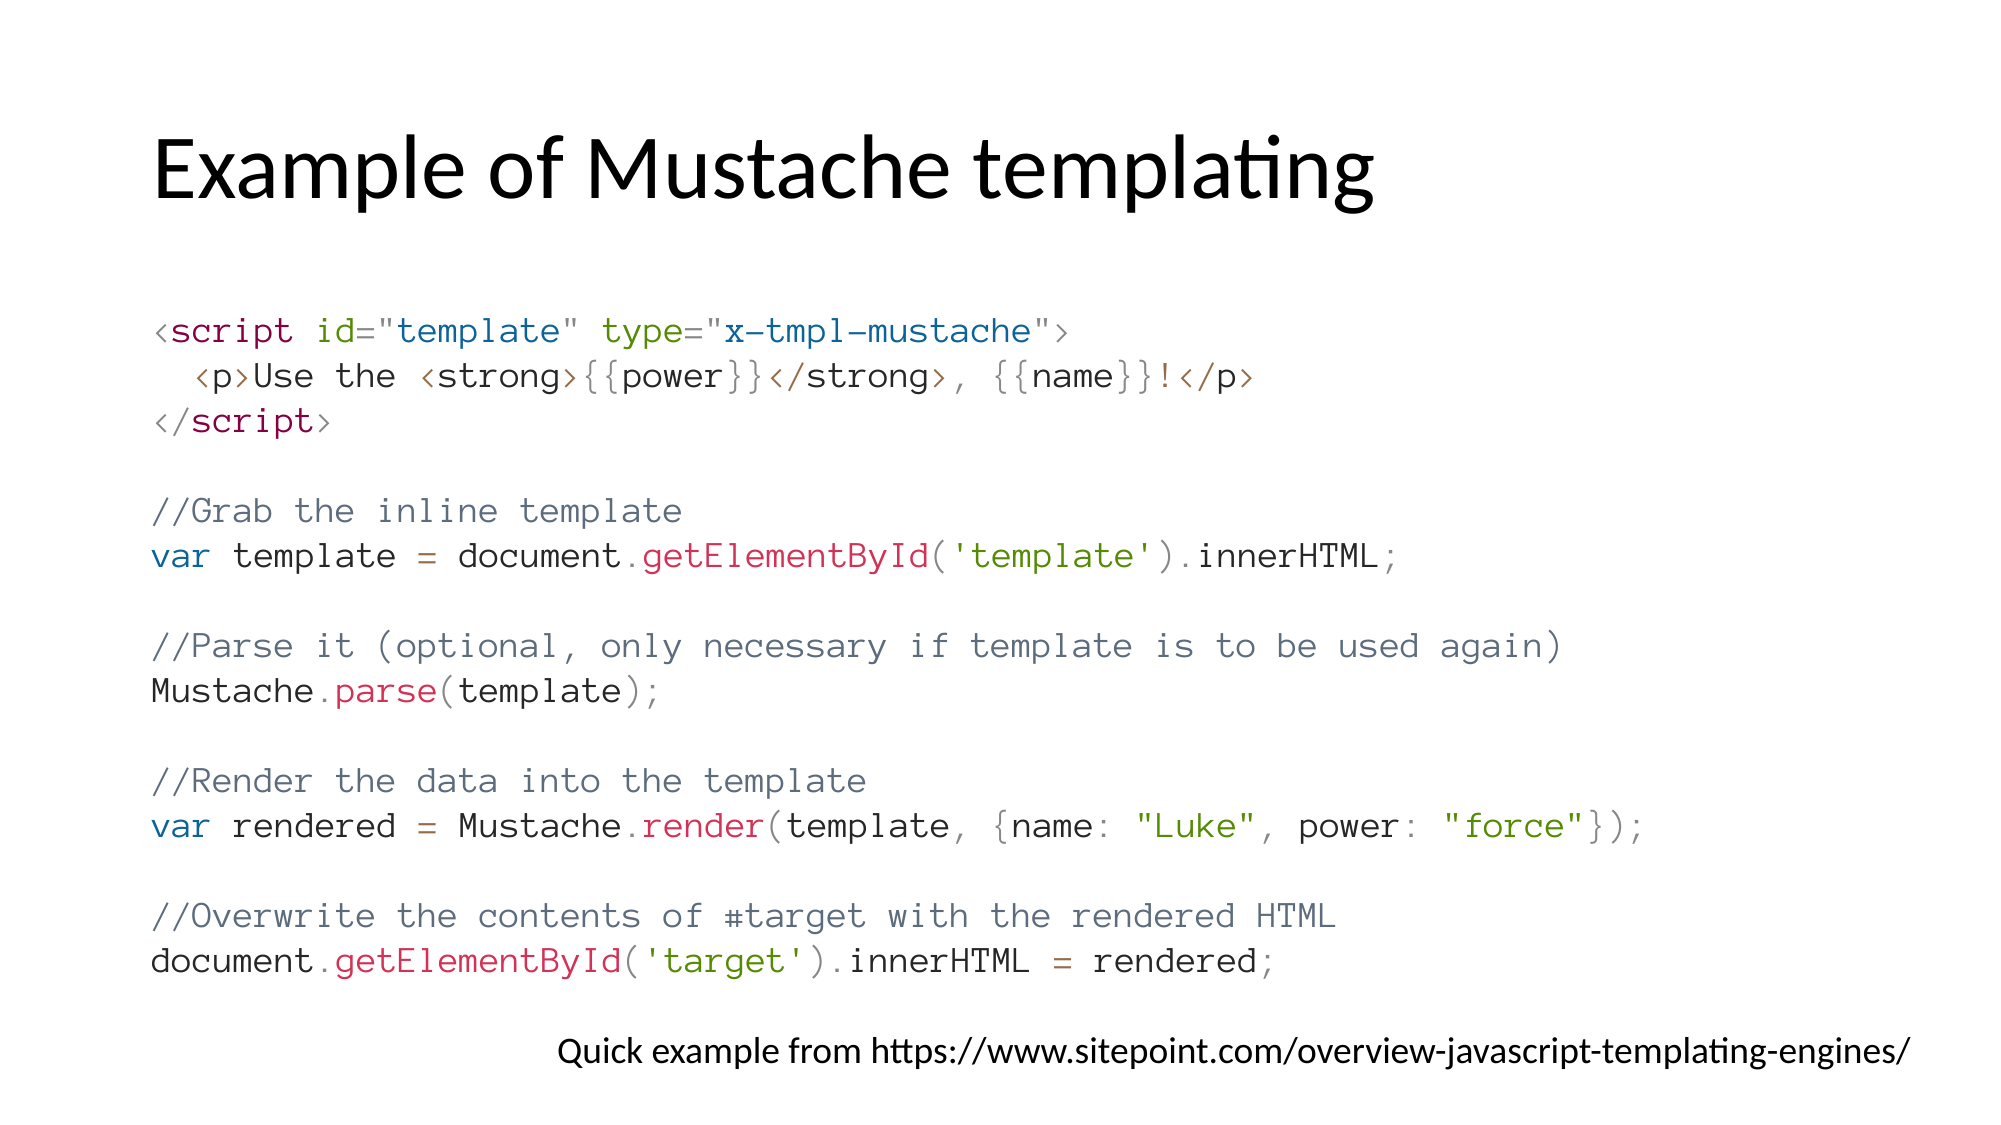

# Example of Mustache templating
<script id="template" type="x-tmpl-mustache">
  <p>Use the <strong>{{power}}</strong>, {{name}}!</p>
</script>

//Grab the inline template
var template = document.getElementById('template').innerHTML;

//Parse it (optional, only necessary if template is to be used again)
Mustache.parse(template);

//Render the data into the template
var rendered = Mustache.render(template, {name: "Luke", power: "force"});

//Overwrite the contents of #target with the rendered HTML
document.getElementById('target').innerHTML = rendered;
Quick example from https://www.sitepoint.com/overview-javascript-templating-engines/